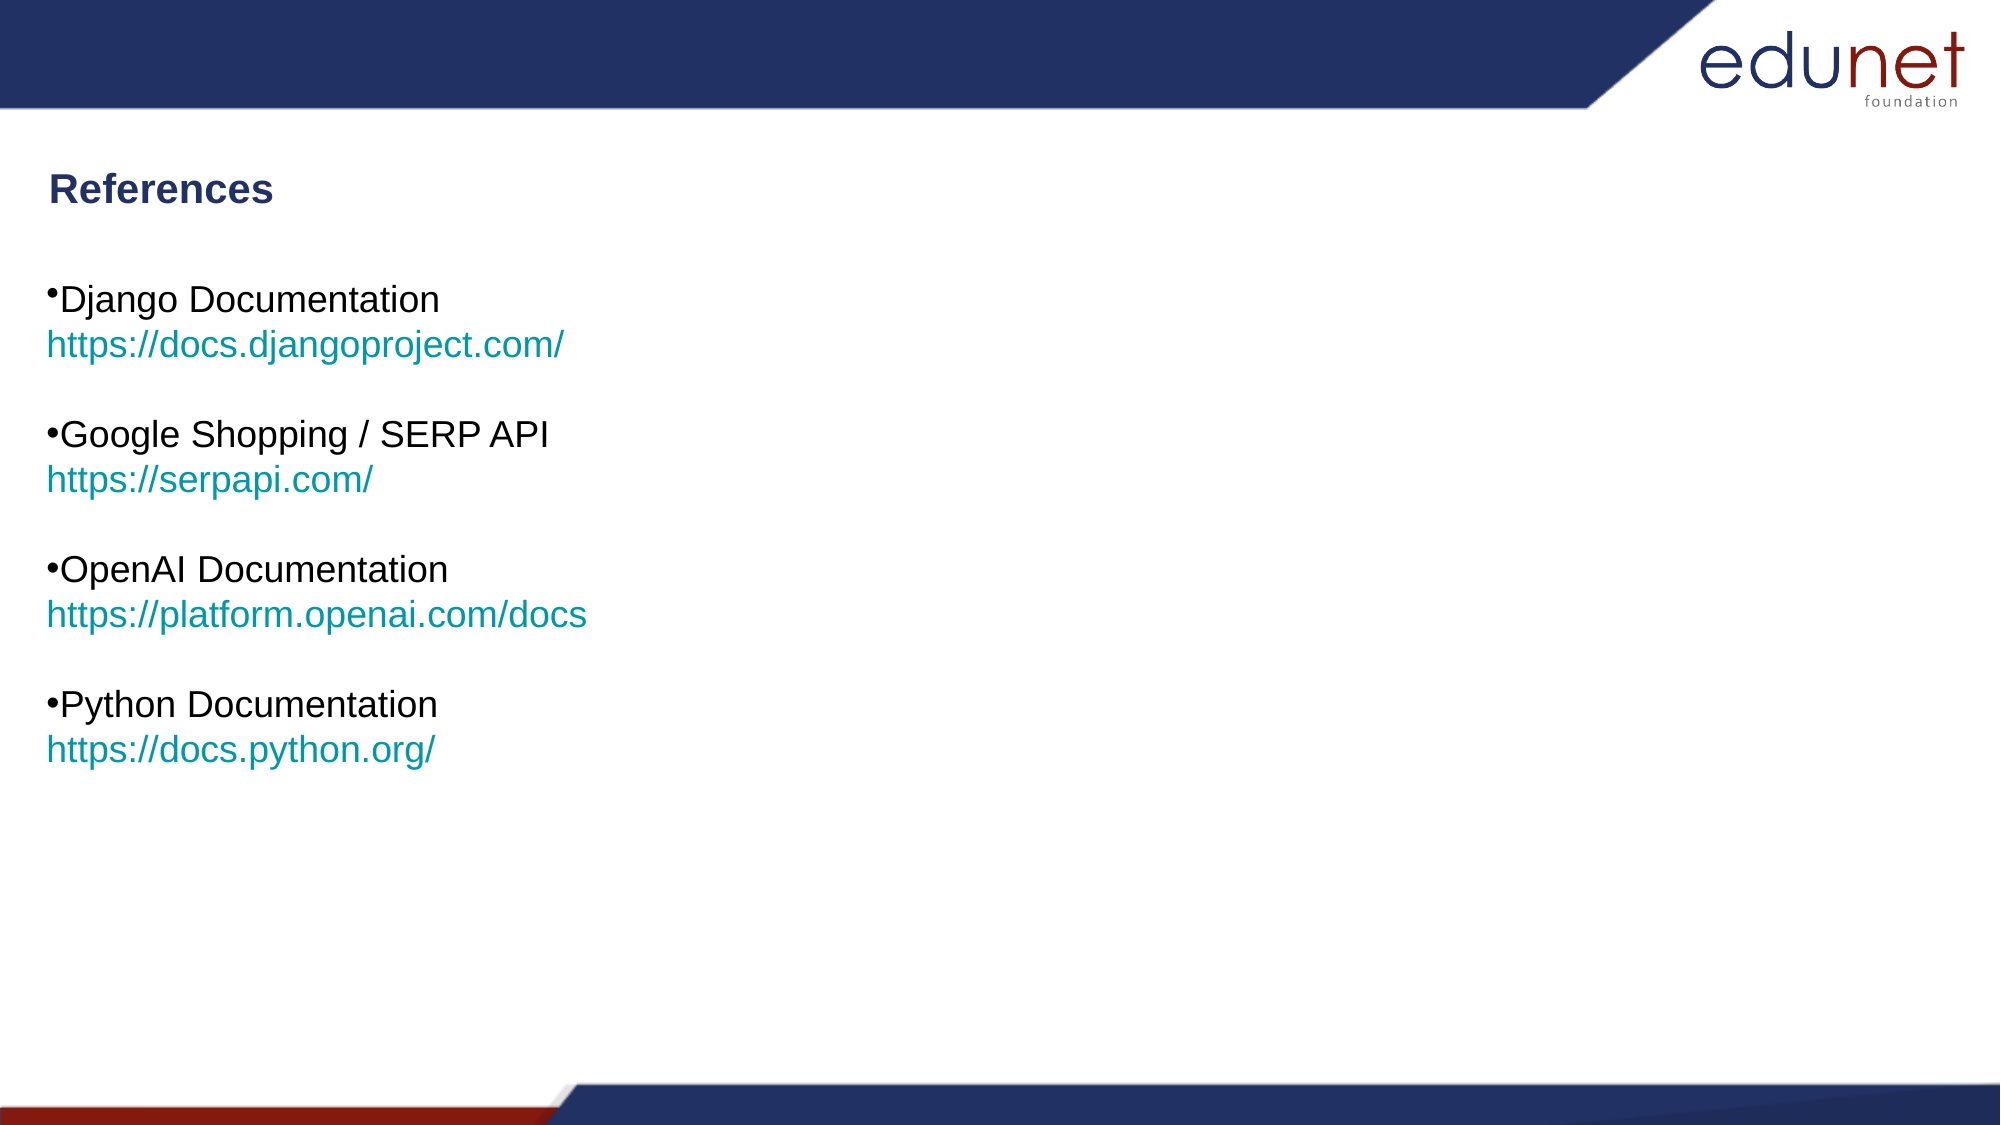

References
Django Documentation
https://docs.djangoproject.com/

Google Shopping / SERP API
https://serpapi.com/

OpenAI Documentation
https://platform.openai.com/docs

Python Documentation
https://docs.python.org/